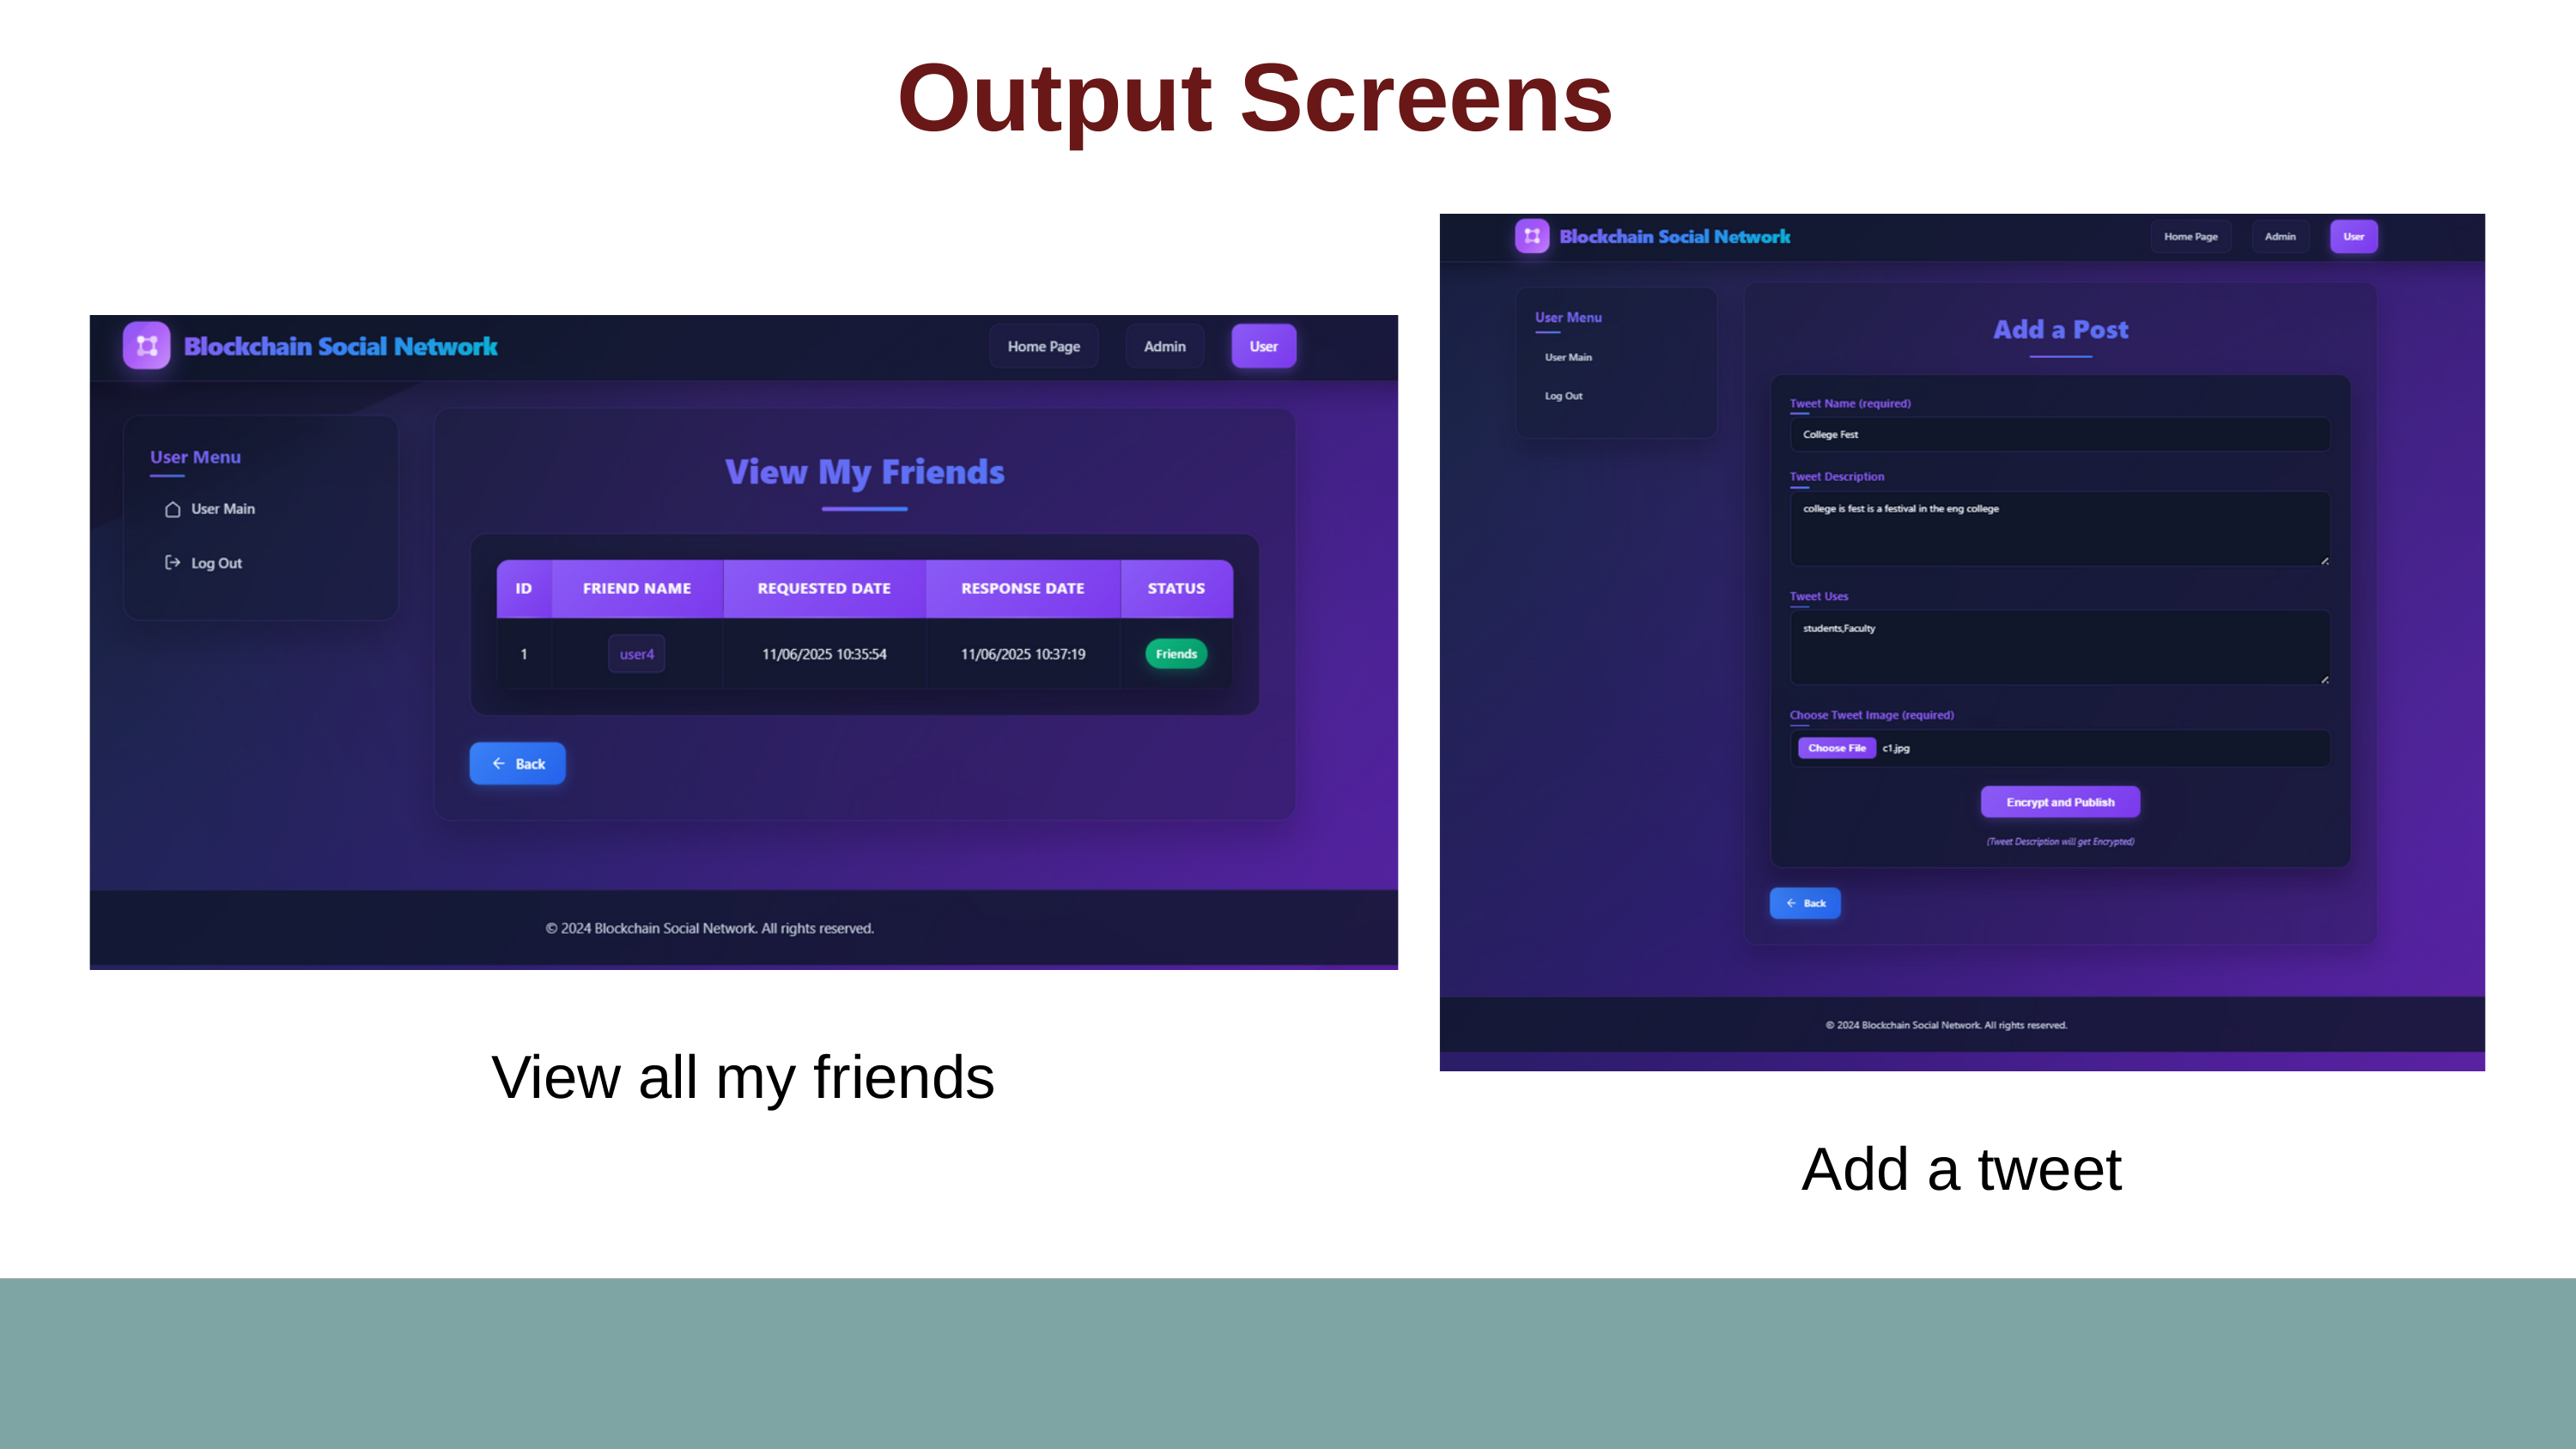

Output Screens

View all my friends
Add a tweet